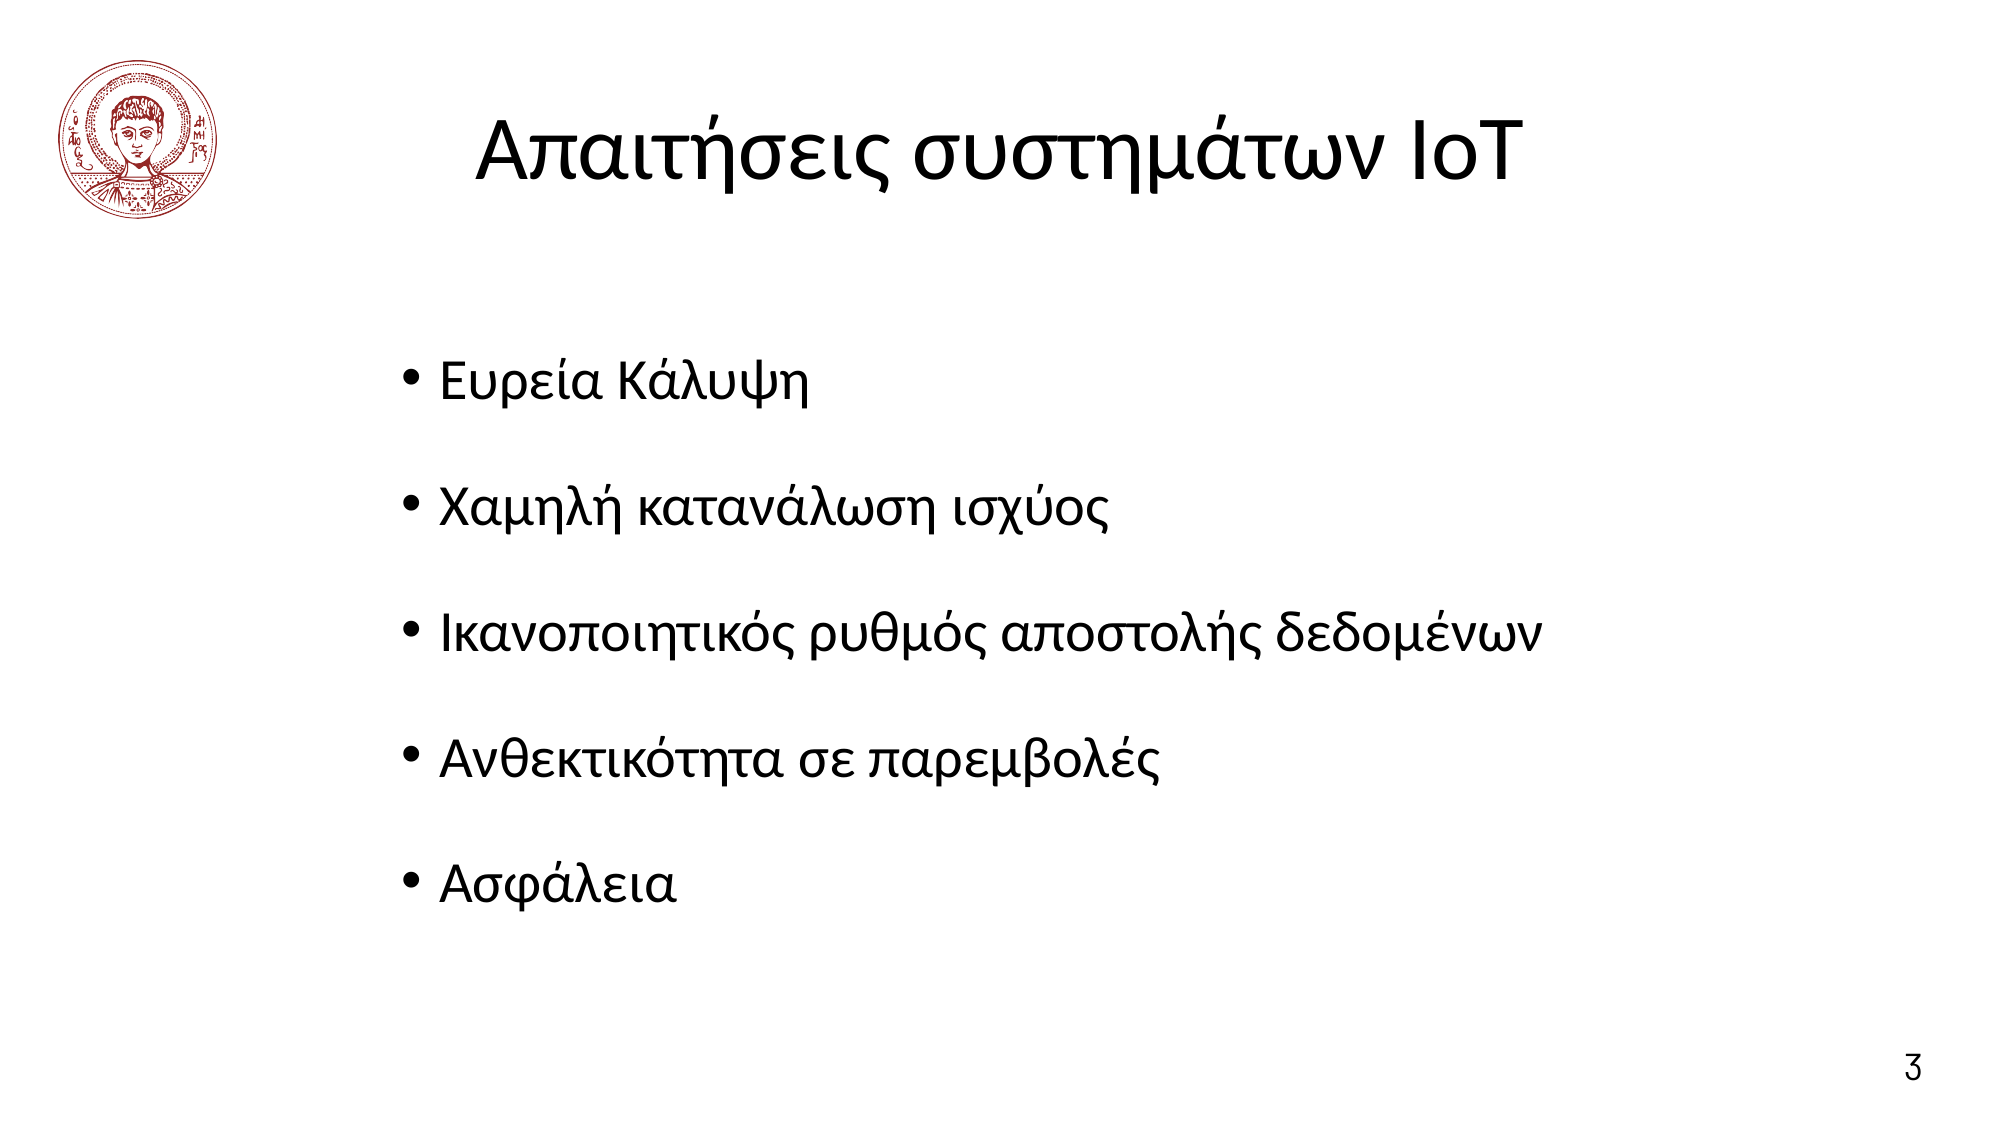

# Απαιτήσεις συστημάτων IoT
Ευρεία Κάλυψη
Χαμηλή κατανάλωση ισχύος
Ικανοποιητικός ρυθμός αποστολής δεδομένων
Ανθεκτικότητα σε παρεμβολές
Ασφάλεια

3